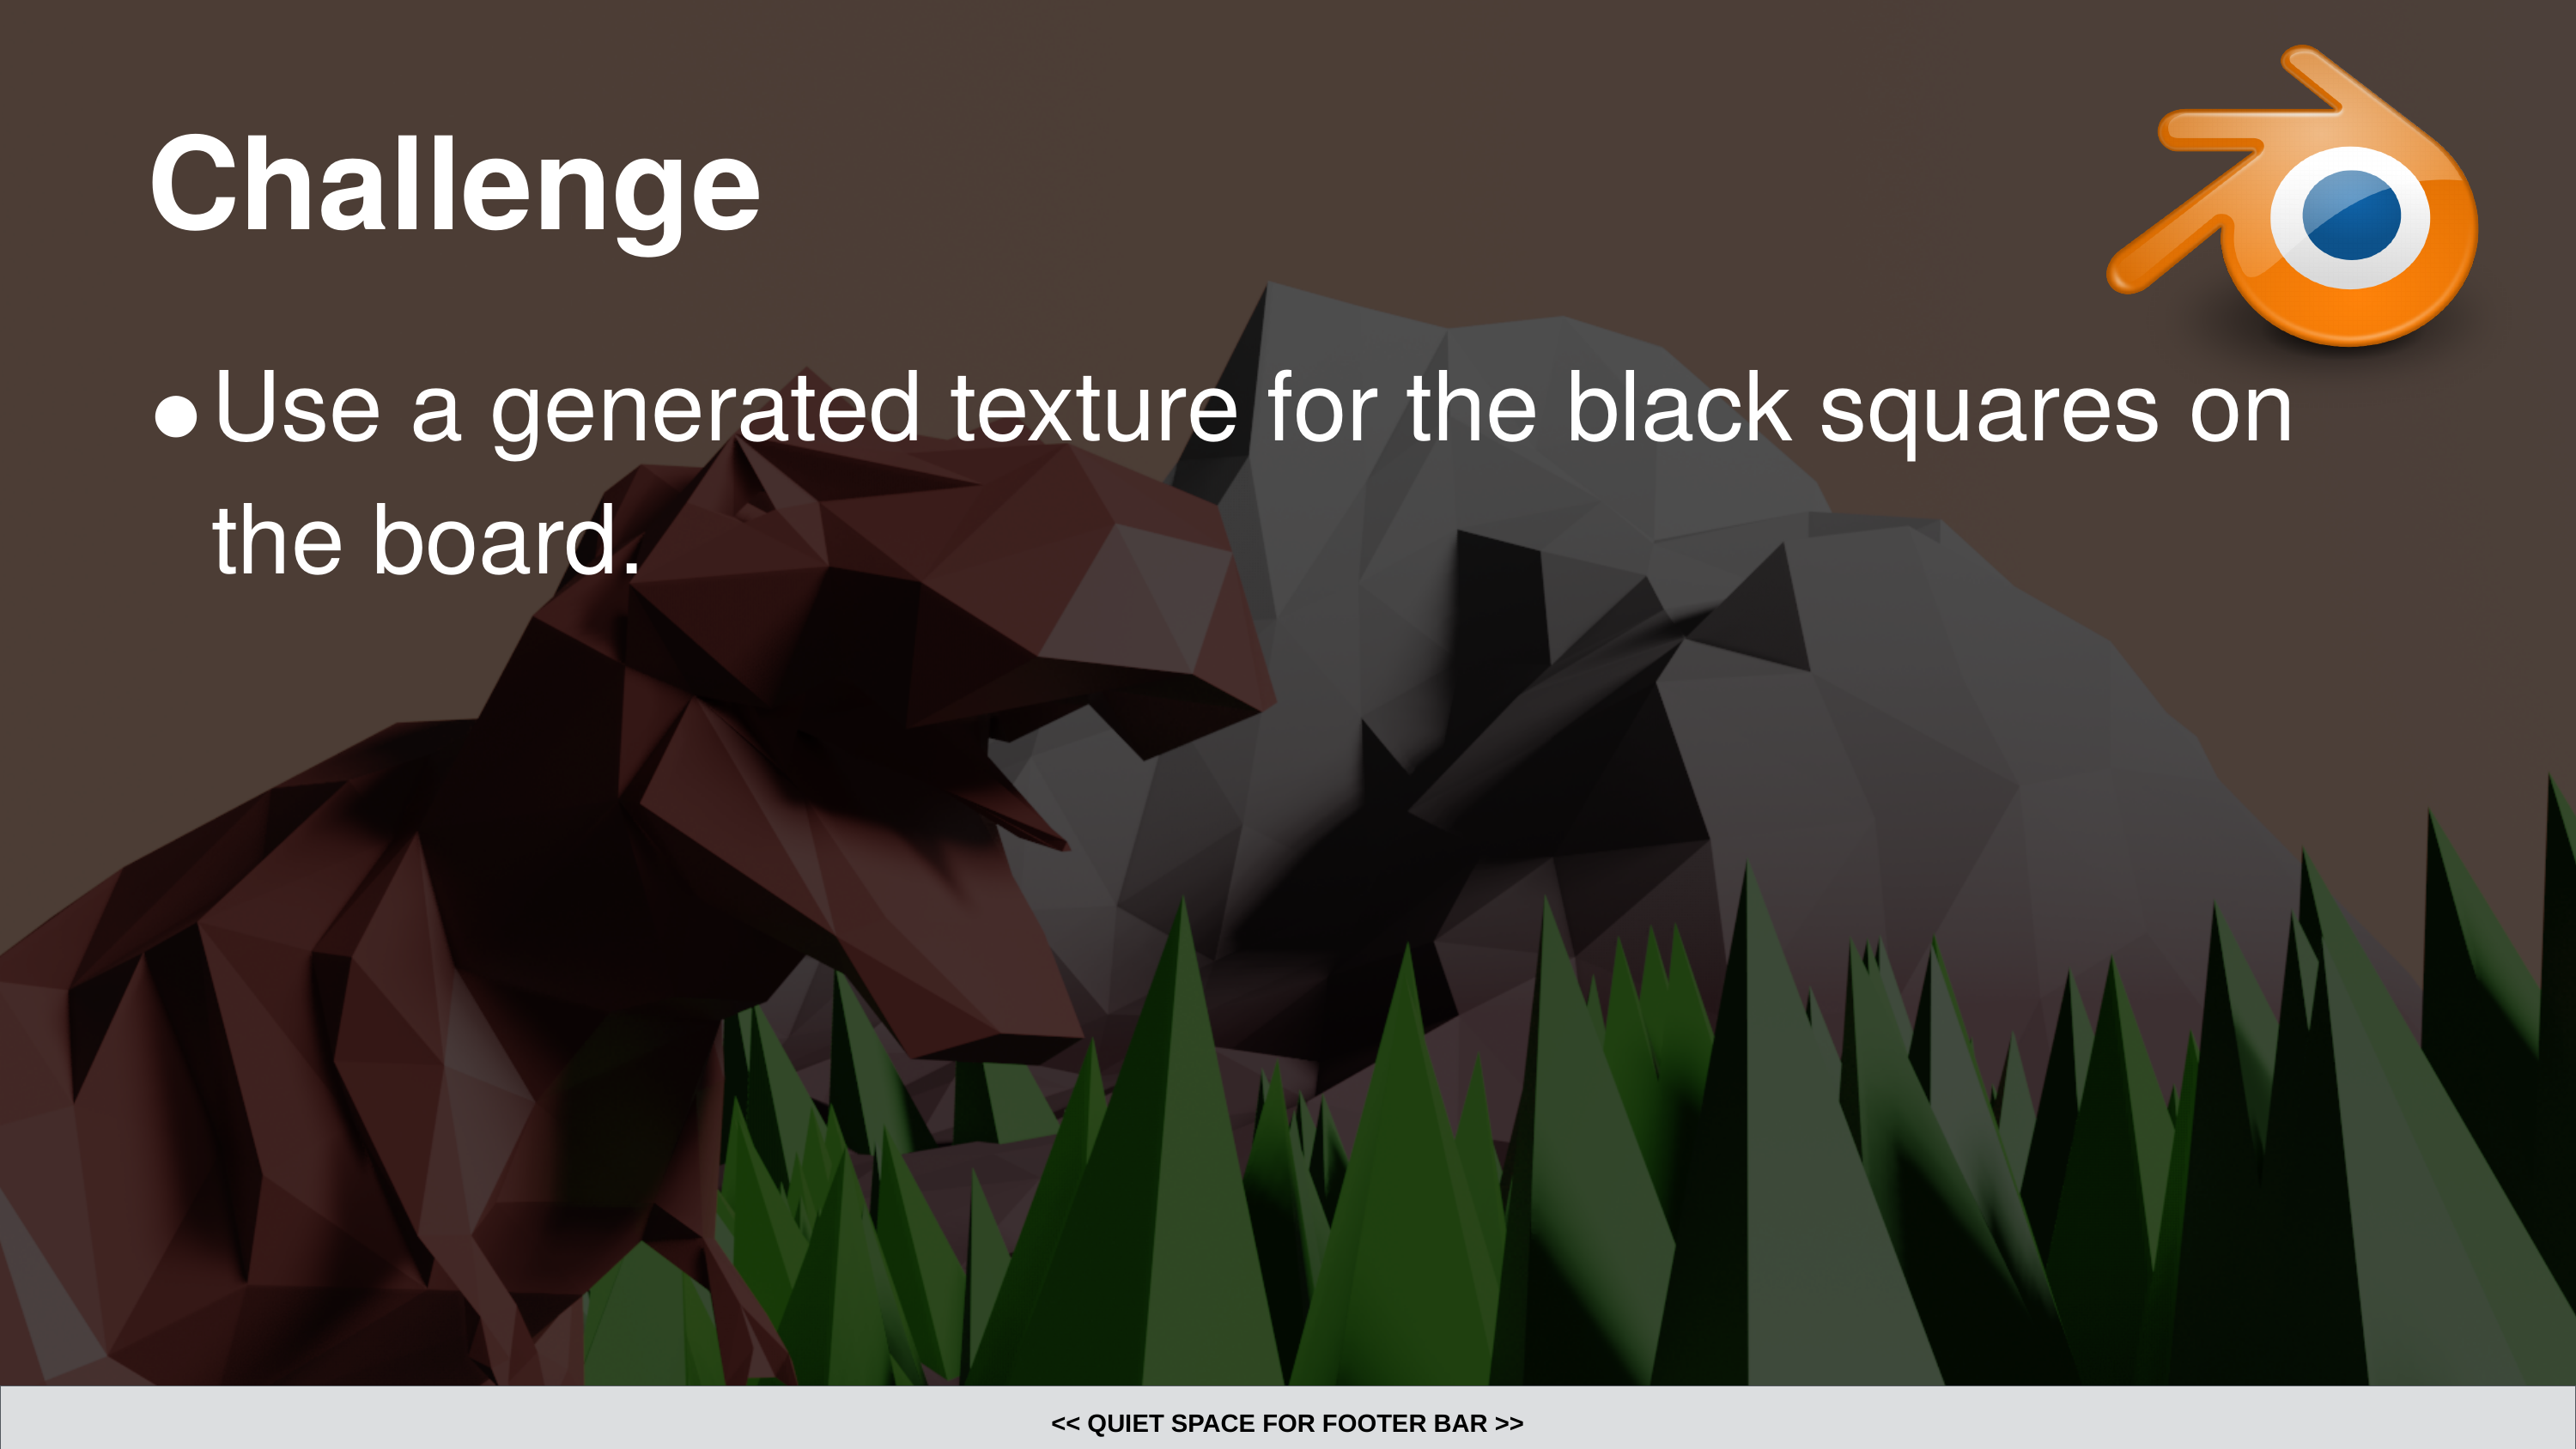

# Challenge
Use a generated texture for the black squares on the board.